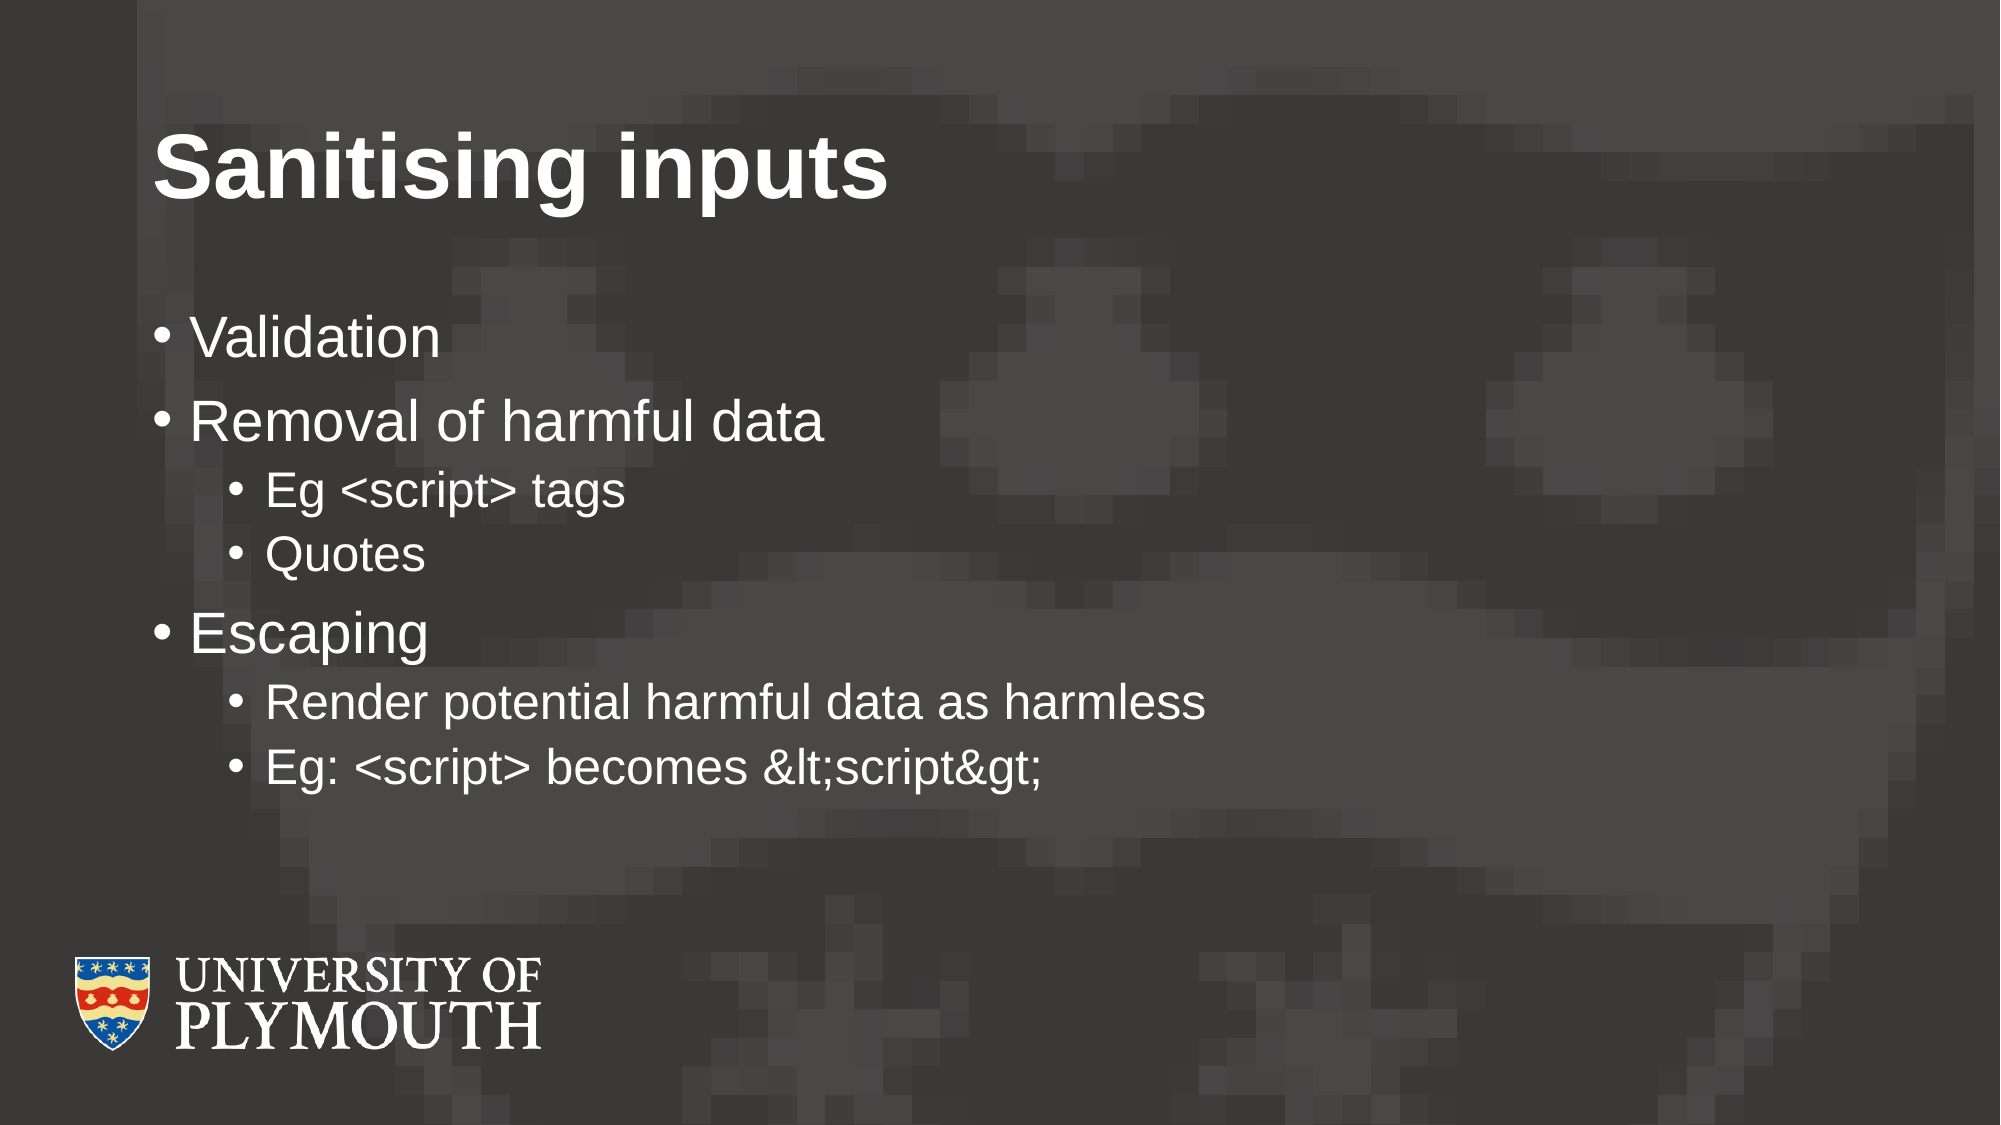

# Sanitising inputs
Validation
Removal of harmful data
Eg <script> tags
Quotes
Escaping
Render potential harmful data as harmless
Eg: <script> becomes &lt;script&gt;